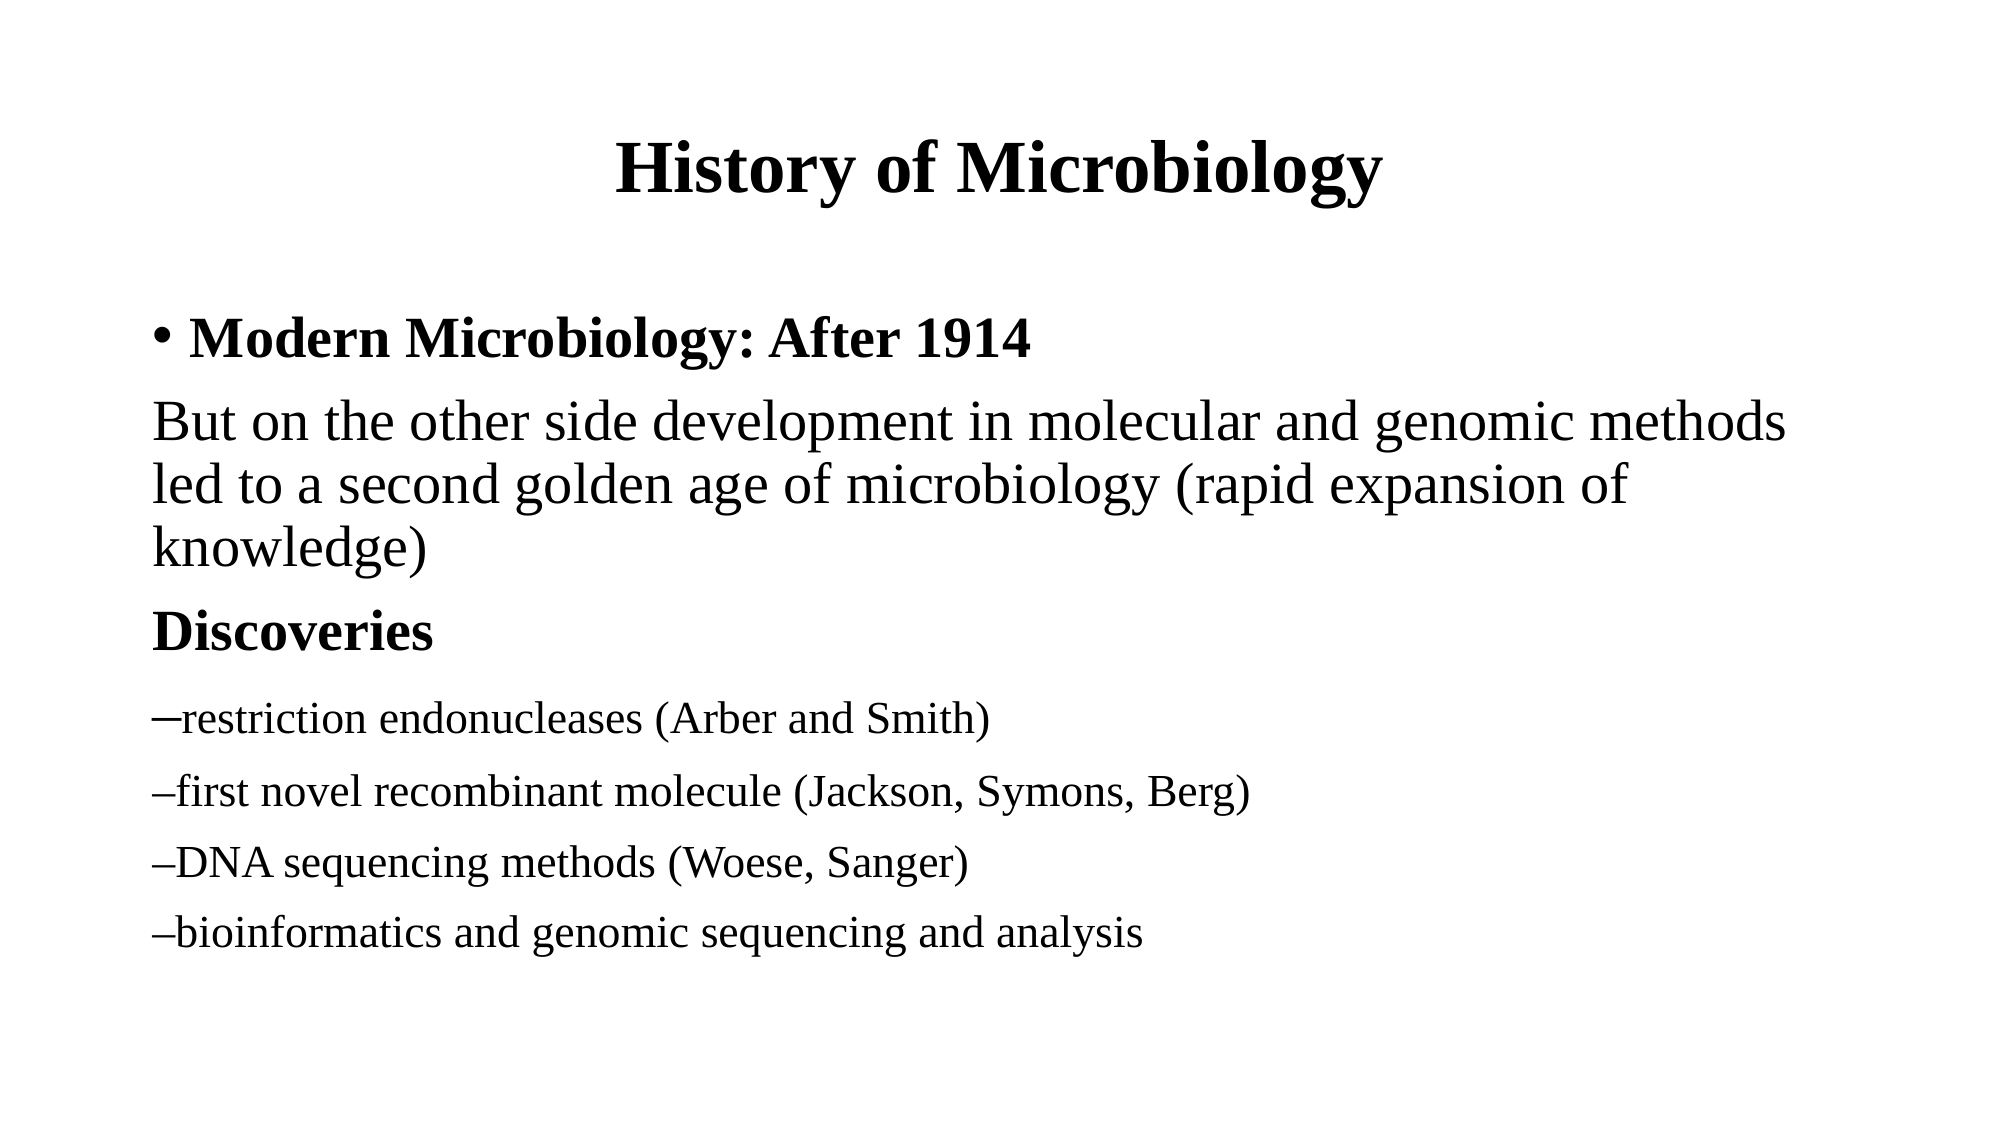

# History of Microbiology
Modern Microbiology: After 1914
But on the other side development in molecular and genomic methods led to a second golden age of microbiology (rapid expansion of knowledge)
Discoveries
–restriction endonucleases (Arber and Smith)
–first novel recombinant molecule (Jackson, Symons, Berg)
–DNA sequencing methods (Woese, Sanger)
–bioinformatics and genomic sequencing and analysis